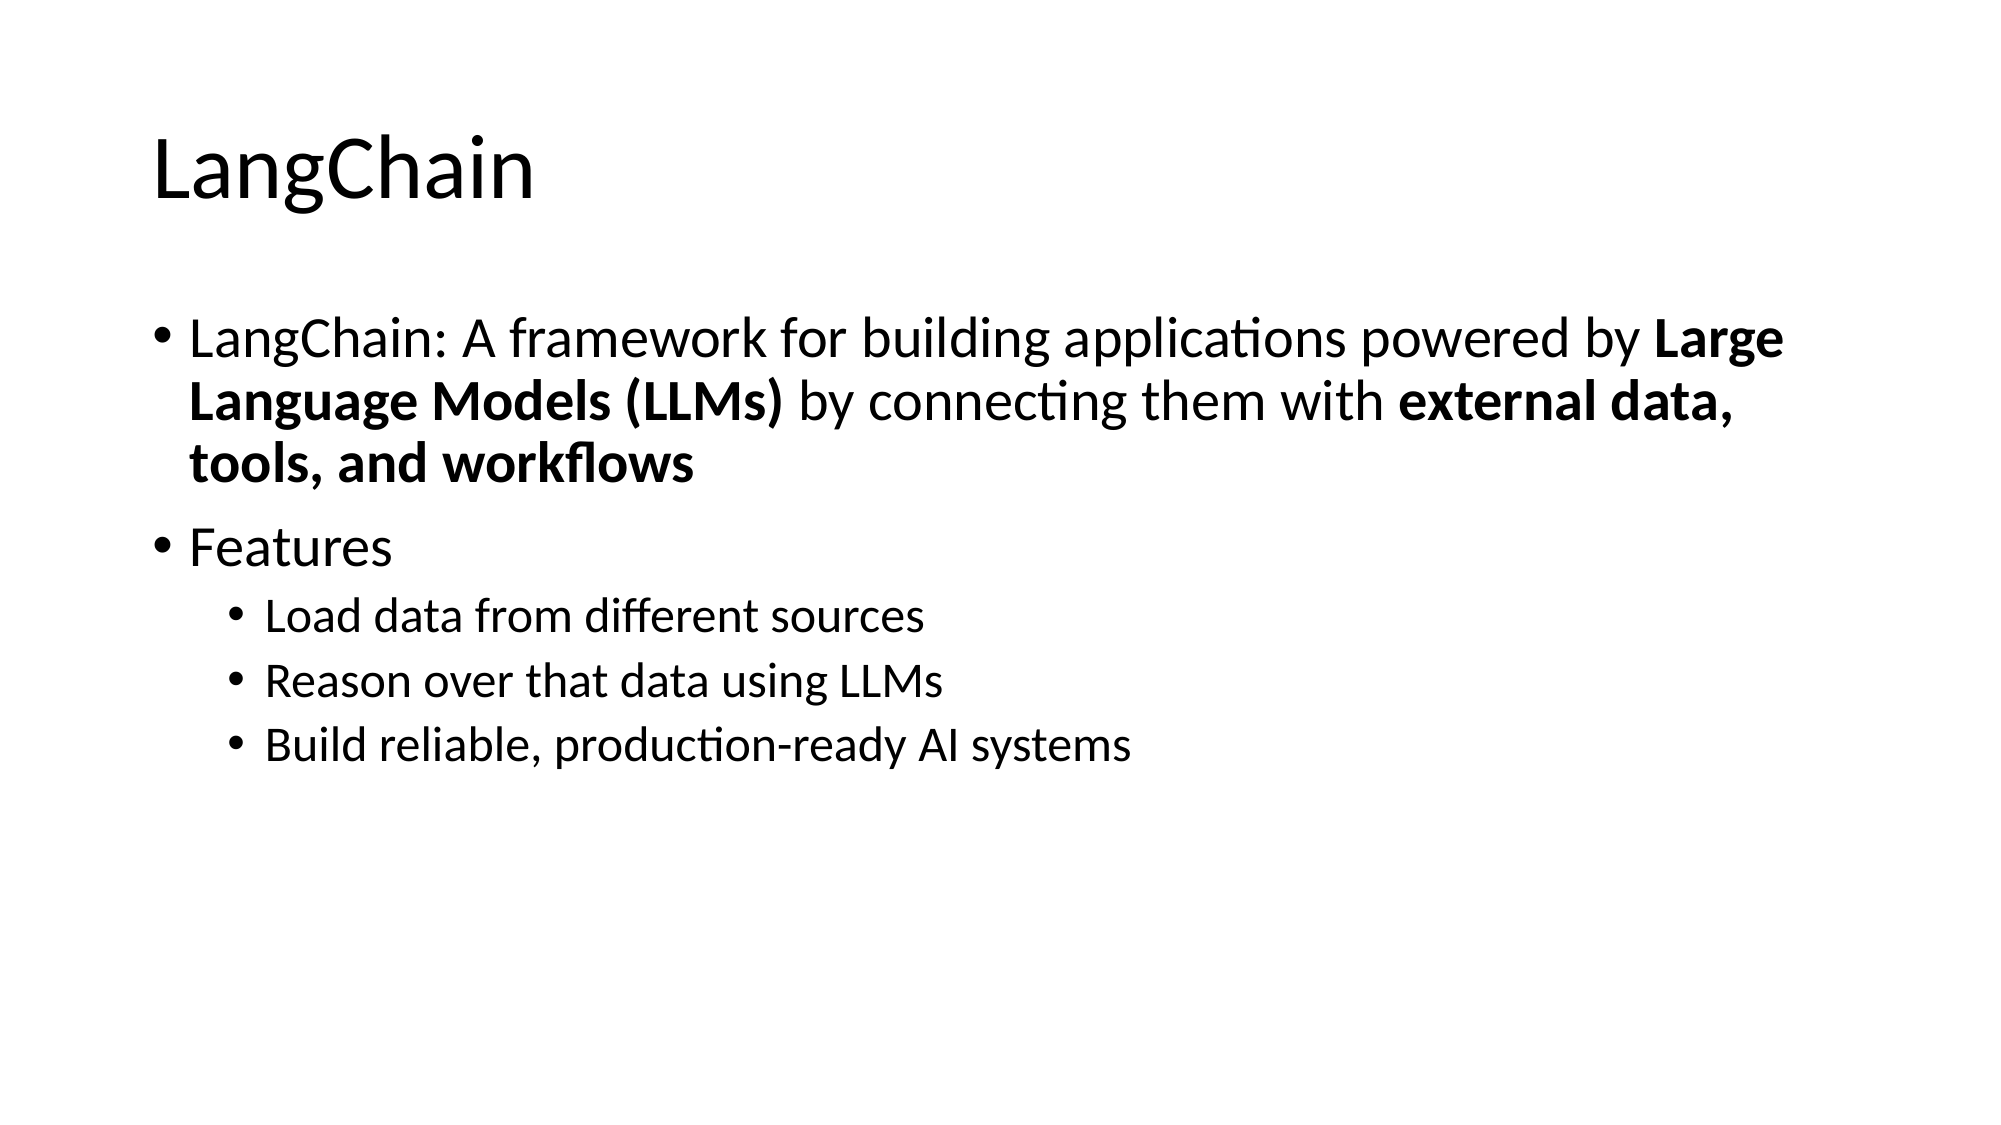

# LangChain
LangChain: A framework for building applications powered by Large Language Models (LLMs) by connecting them with external data, tools, and workflows
Features
Load data from different sources
Reason over that data using LLMs
Build reliable, production-ready AI systems